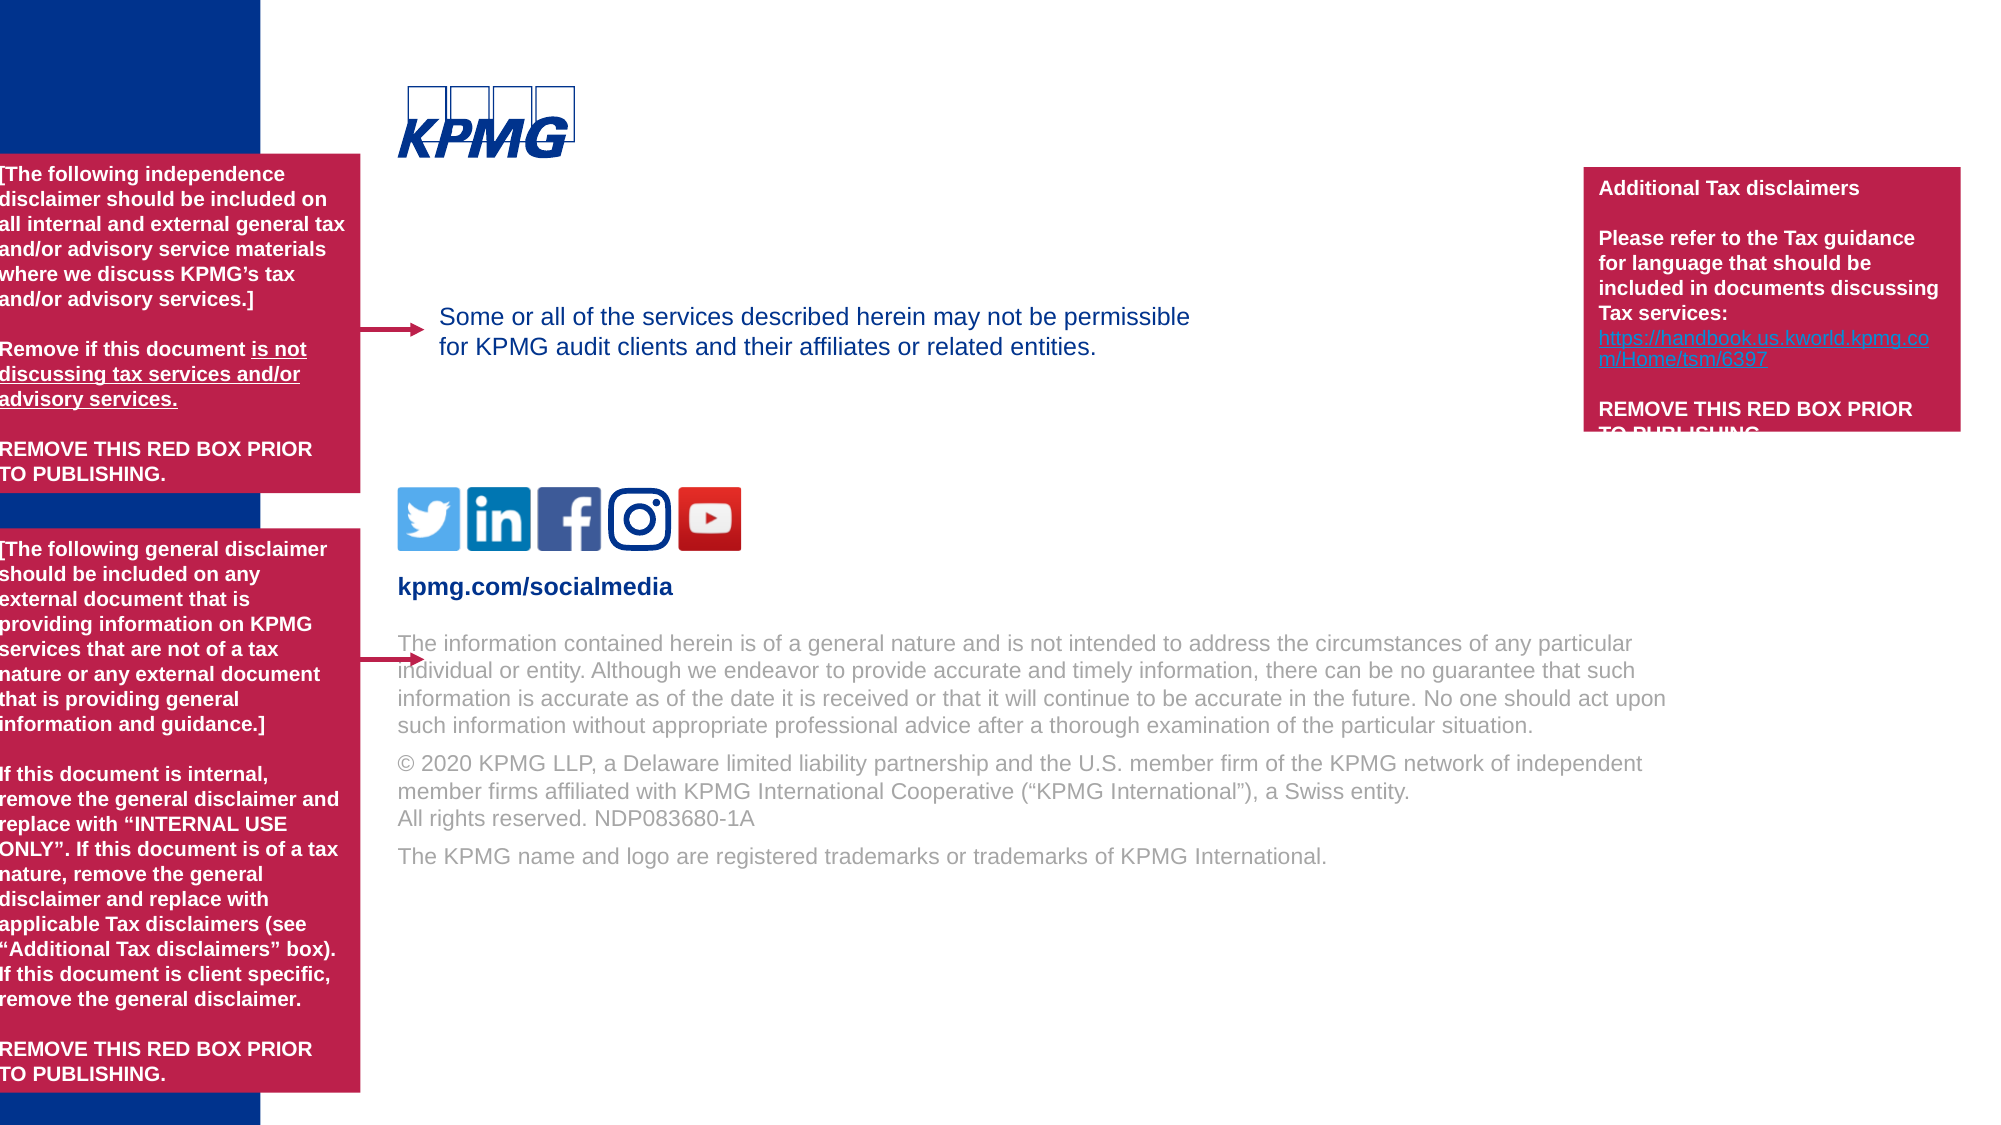

[The following independence disclaimer should be included on all internal and external general tax and/or advisory service materials where we discuss KPMG’s tax and/or advisory services.]

Remove if this document is not discussing tax services and/or advisory services.

REMOVE THIS RED BOX PRIOR TO PUBLISHING.
Additional Tax disclaimers

Please refer to the Tax guidance for language that should be included in documents discussing Tax services:
https://handbook.us.kworld.kpmg.com/Home/tsm/6397

REMOVE THIS RED BOX PRIOR TO PUBLISHING.
Some or all of the services described herein may not be permissible for KPMG audit clients and their affiliates or related entities.
[The following general disclaimer should be included on any external document that is providing information on KPMG services that are not of a tax nature or any external document that is providing general information and guidance.]

If this document is internal, remove the general disclaimer and replace with “INTERNAL USE ONLY”. If this document is of a tax nature, remove the general disclaimer and replace with applicable Tax disclaimers (see “Additional Tax disclaimers” box). If this document is client specific, remove the general disclaimer.

REMOVE THIS RED BOX PRIOR TO PUBLISHING.
kpmg.com/socialmedia
The information contained herein is of a general nature and is not intended to address the circumstances of any particular individual or entity. Although we endeavor to provide accurate and timely information, there can be no guarantee that such information is accurate as of the date it is received or that it will continue to be accurate in the future. No one should act upon such information without appropriate professional advice after a thorough examination of the particular situation.
© 2020 KPMG LLP, a Delaware limited liability partnership and the U.S. member firm of the KPMG network of independent member firms affiliated with KPMG International Cooperative (“KPMG International”), a Swiss entity.
All rights reserved. NDP083680-1A
The KPMG name and logo are registered trademarks or trademarks of KPMG International.